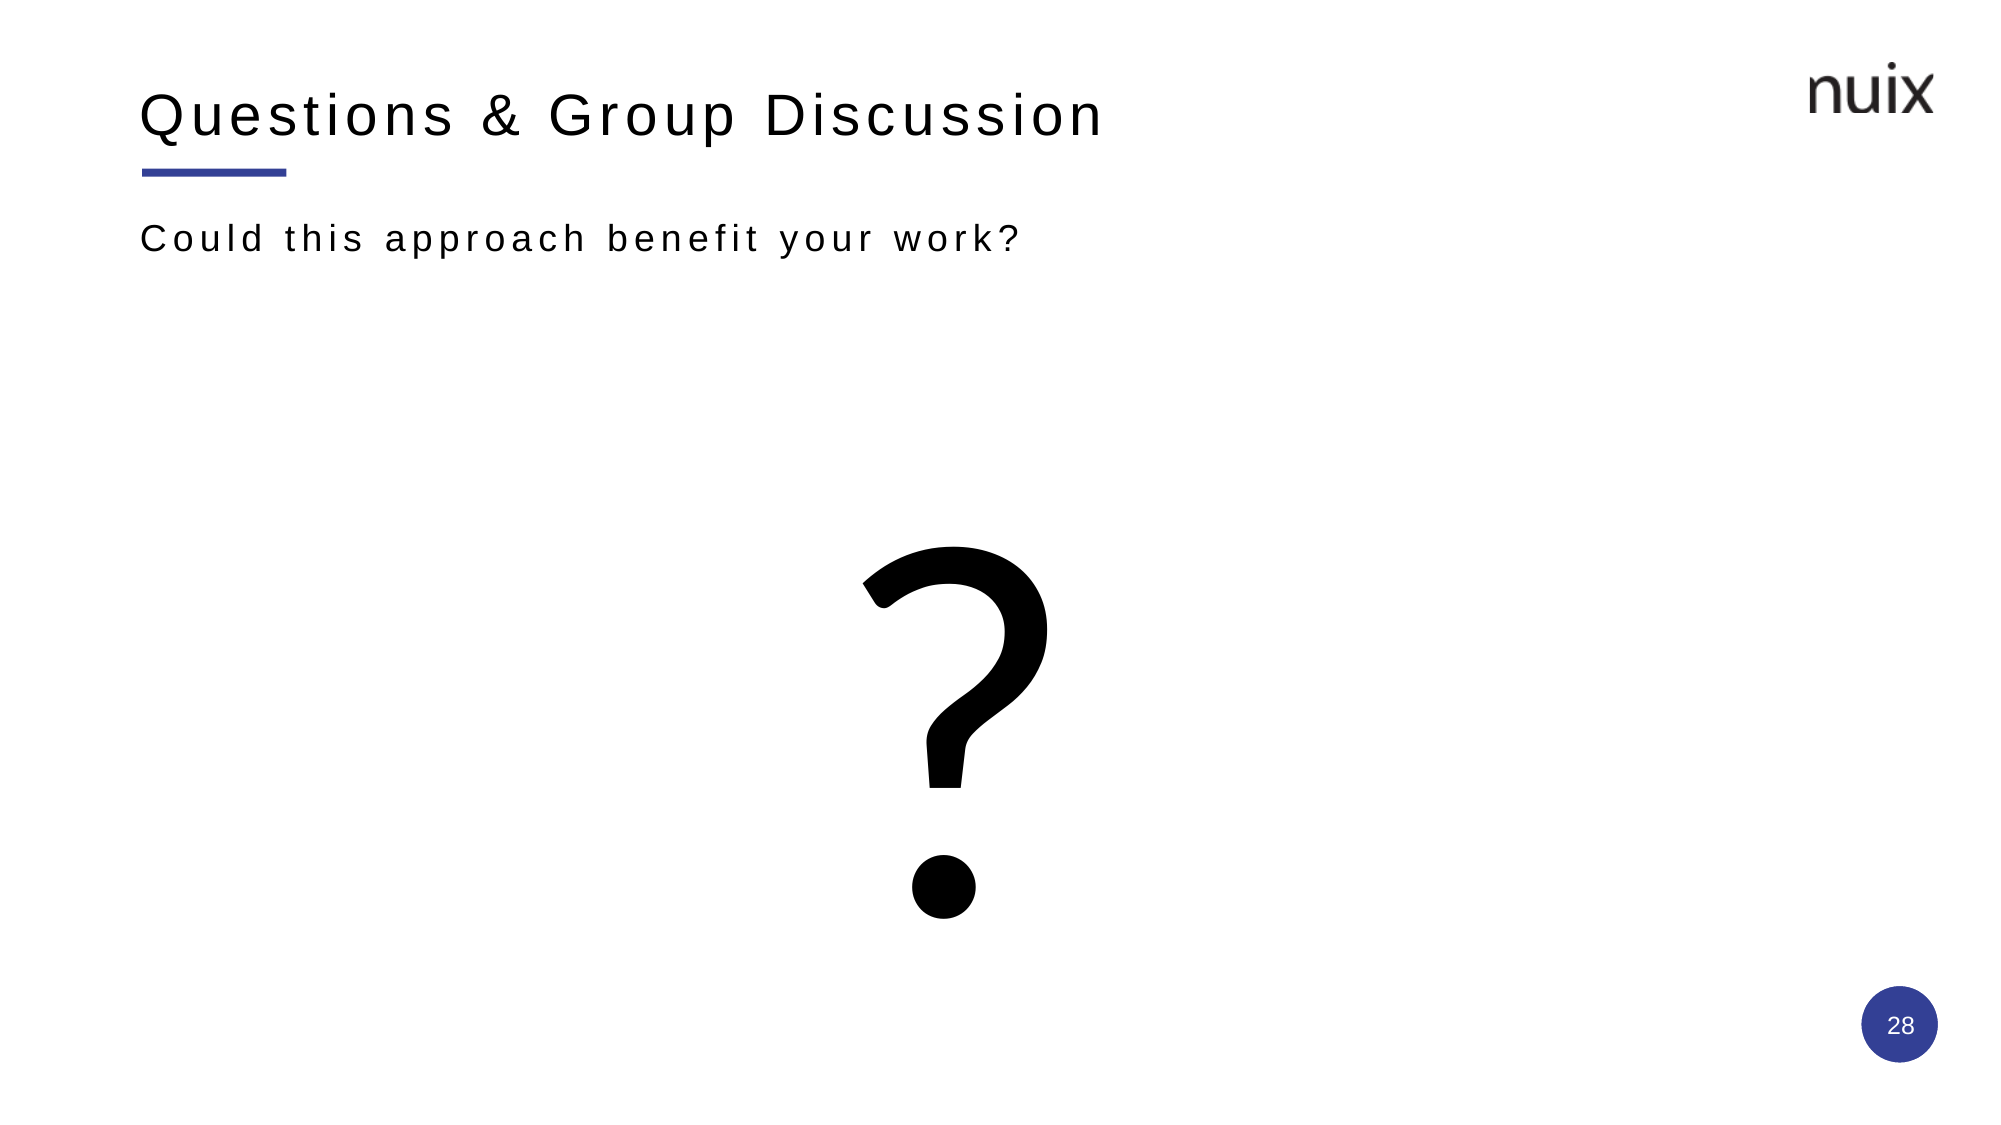

# Questions & Group Discussion
Could this approach benefit your work?
?